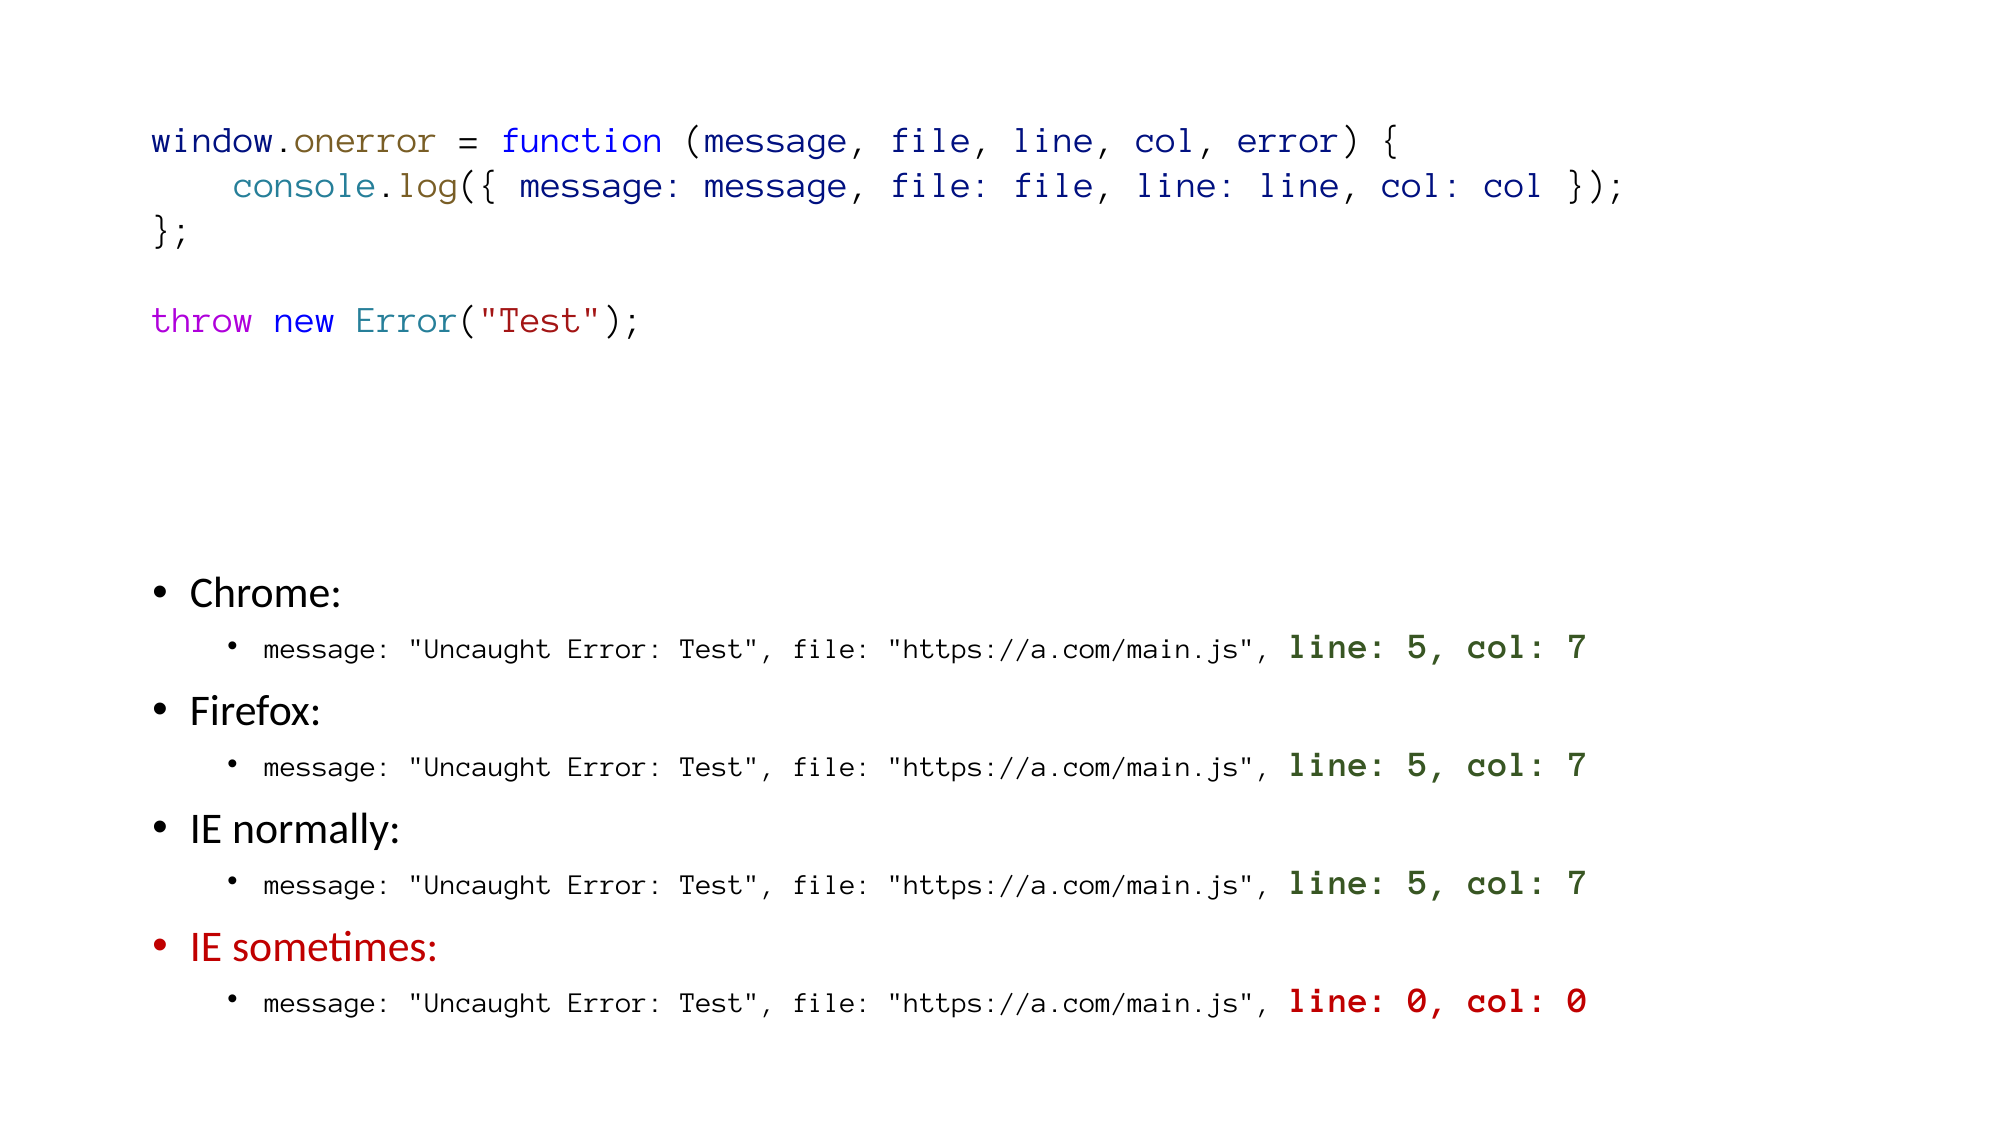

window.onerror = function (message, file, line, col, error) {
    console.log({ message: message, file: file, line: line, col: col });
};
throw new Error("Test");
Chrome:
message: "Uncaught Error: Test", file: "https://a.com/main.js", line: 5, col: 7
Firefox:
message: "Uncaught Error: Test", file: "https://a.com/main.js", line: 5, col: 7
IE normally:
message: "Uncaught Error: Test", file: "https://a.com/main.js", line: 5, col: 7
IE sometimes:
message: "Uncaught Error: Test", file: "https://a.com/main.js", line: 0, col: 0